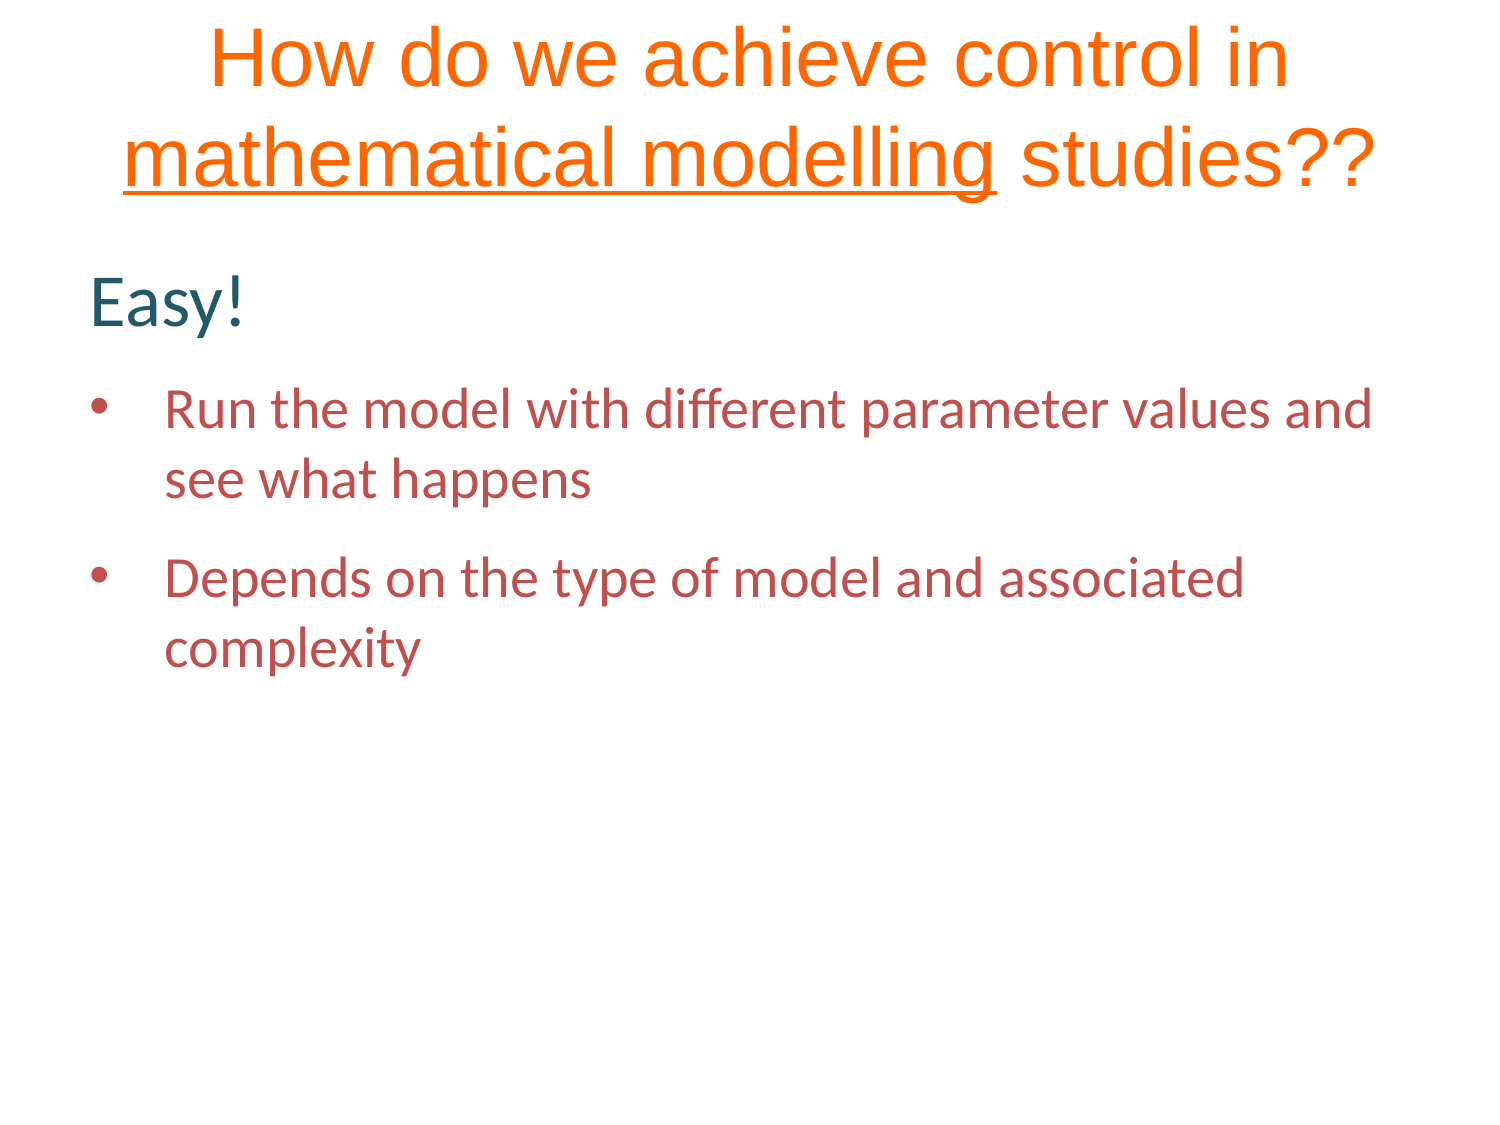

How do we achieve control in mathematical modelling studies??
Easy!
Run the model with different parameter values and see what happens
Depends on the type of model and associated complexity